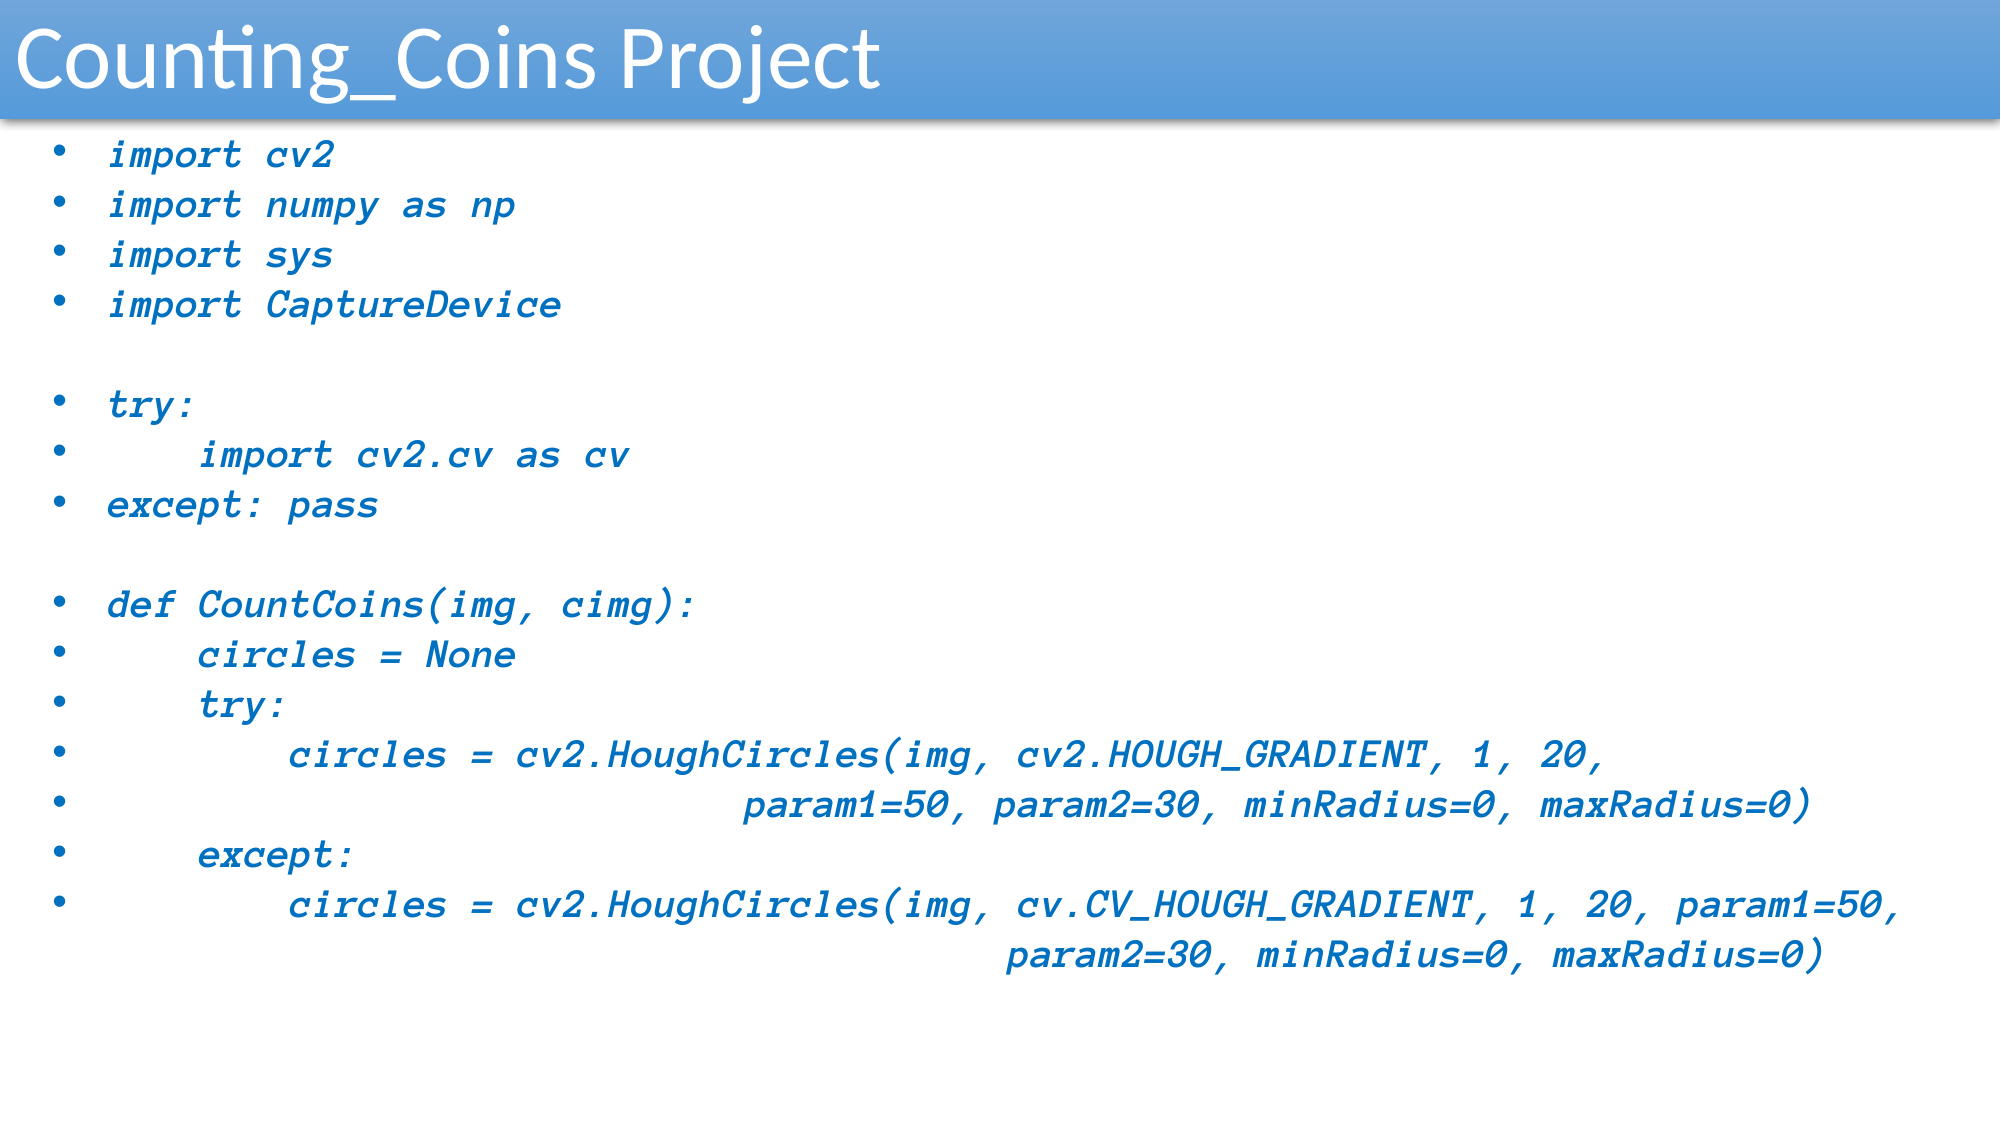

Counting_Coins Project
import cv2
import numpy as np
import sys
import CaptureDevice

try:
    import cv2.cv as cv
except: pass

def CountCoins(img, cimg):
    circles = None
    try:
        circles = cv2.HoughCircles(img, cv2.HOUGH_GRADIENT, 1, 20,
                            param1=50, param2=30, minRadius=0, maxRadius=0)
    except:
        circles = cv2.HoughCircles(img, cv.CV_HOUGH_GRADIENT, 1, 20, param1=50, 						param2=30, minRadius=0, maxRadius=0)